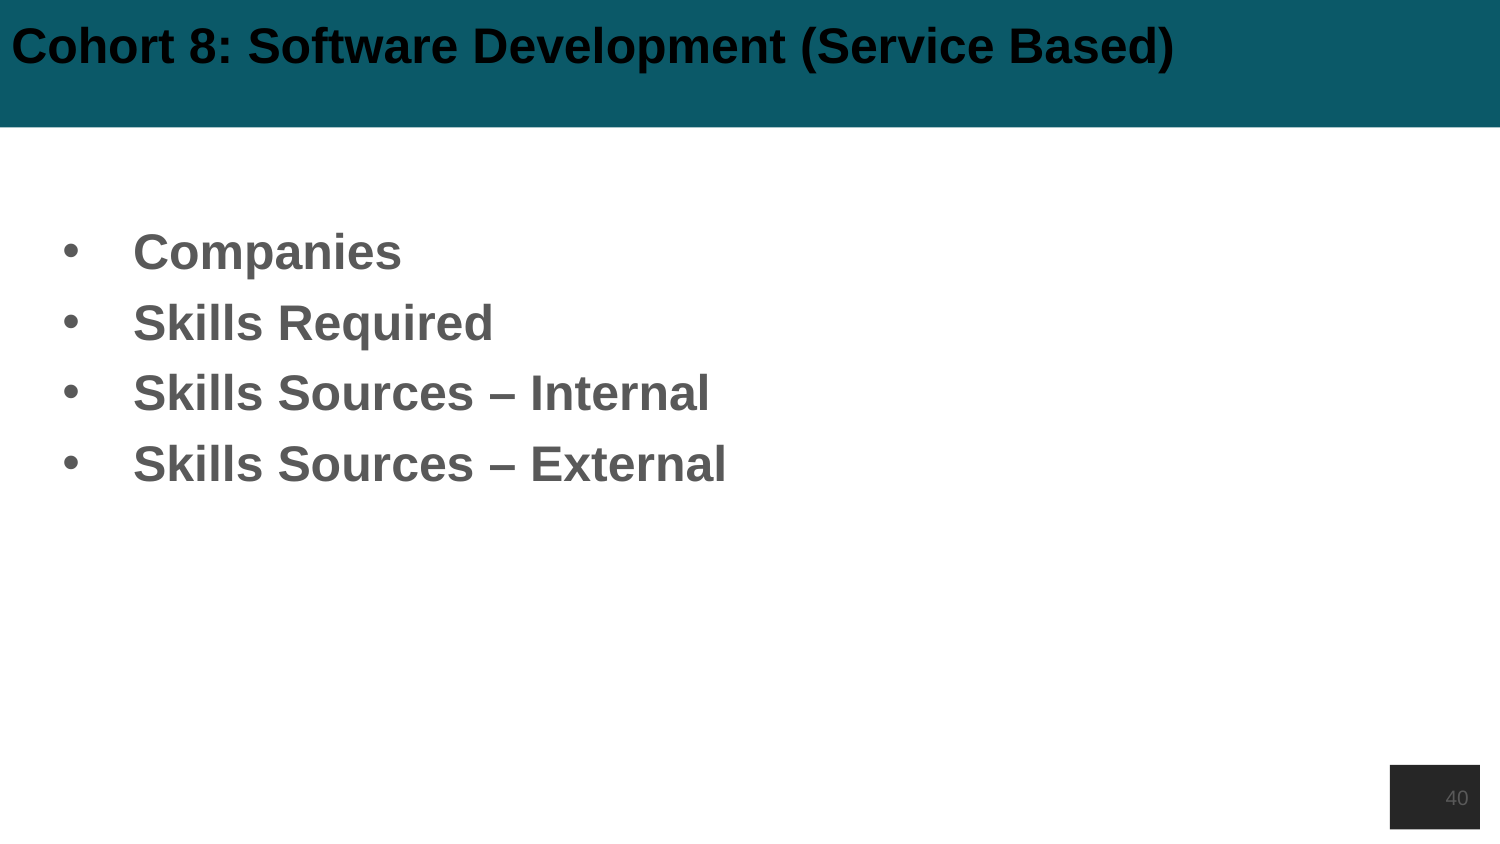

# Cohort 8: Software Development (Service Based)
Companies
Skills Required
Skills Sources – Internal
Skills Sources – External

40